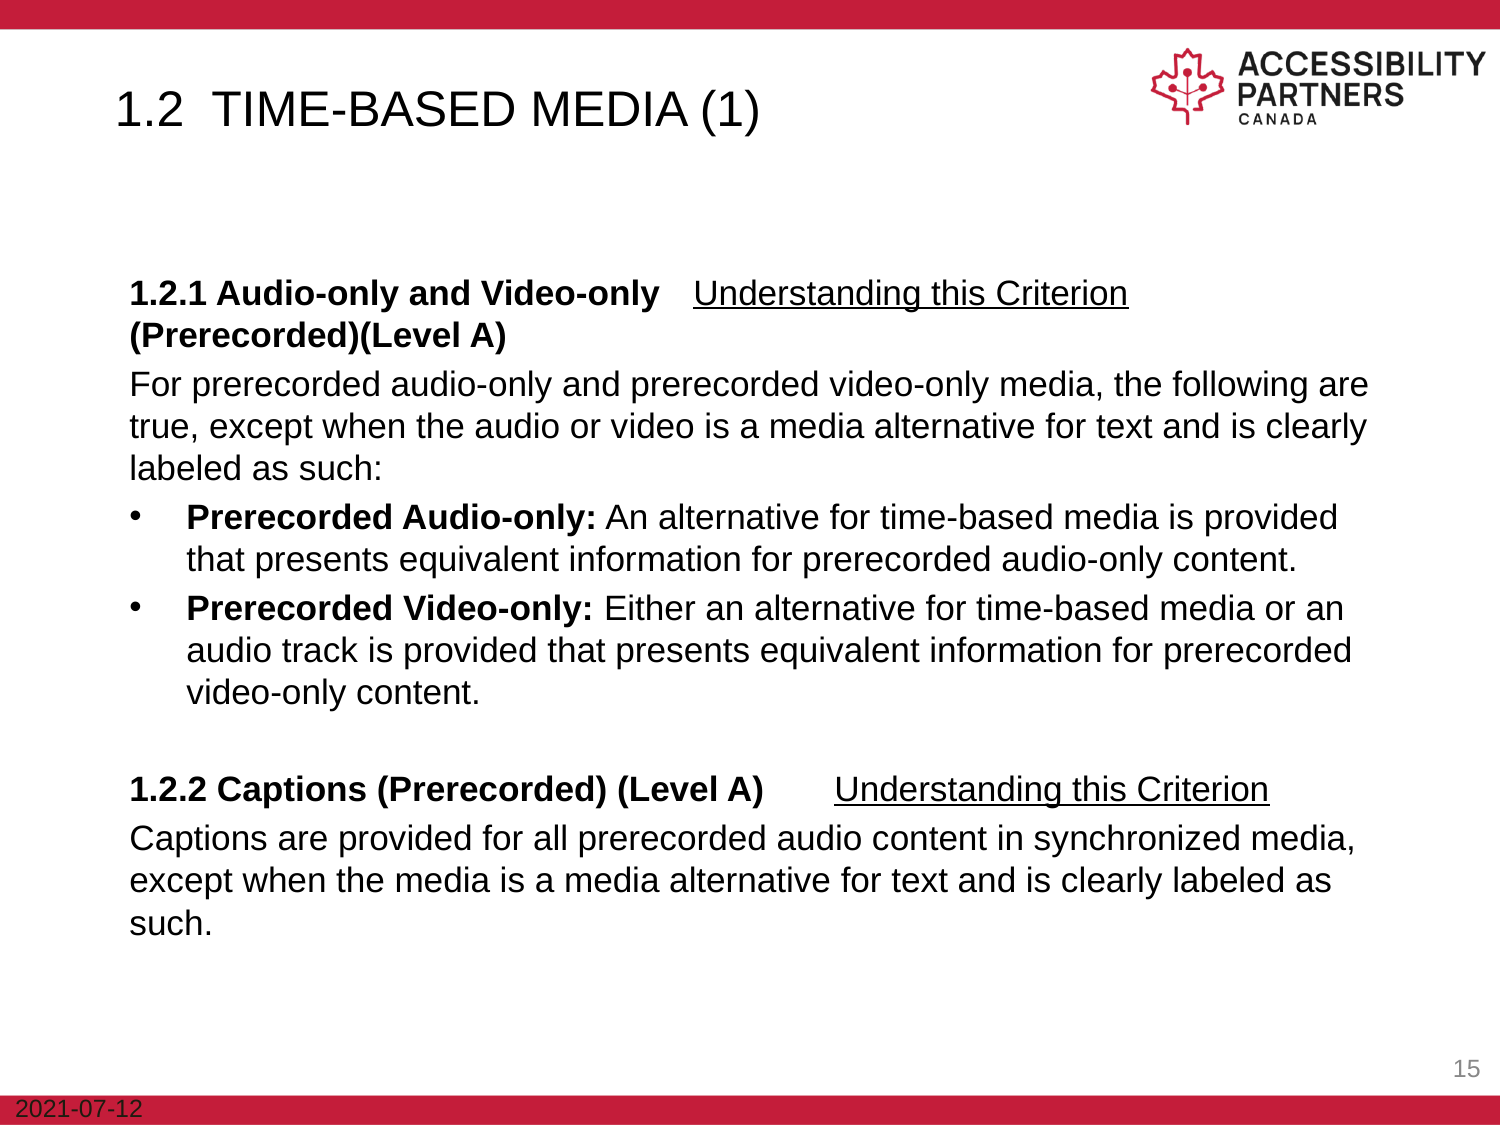

1.2  TIME-BASED MEDIA (1)
1.2.1 Audio-only and Video-only 	Understanding this Criterion
(Prerecorded)(Level A)
For prerecorded audio-only and prerecorded video-only media, the following are true, except when the audio or video is a media alternative for text and is clearly labeled as such:
Prerecorded Audio-only: An alternative for time-based media is provided that presents equivalent information for prerecorded audio-only content.
Prerecorded Video-only: Either an alternative for time-based media or an audio track is provided that presents equivalent information for prerecorded video-only content.

1.2.2 Captions (Prerecorded) (Level A)	Understanding this Criterion
Captions are provided for all prerecorded audio content in synchronized media, except when the media is a media alternative for text and is clearly labeled as such.

15
2021-07-12